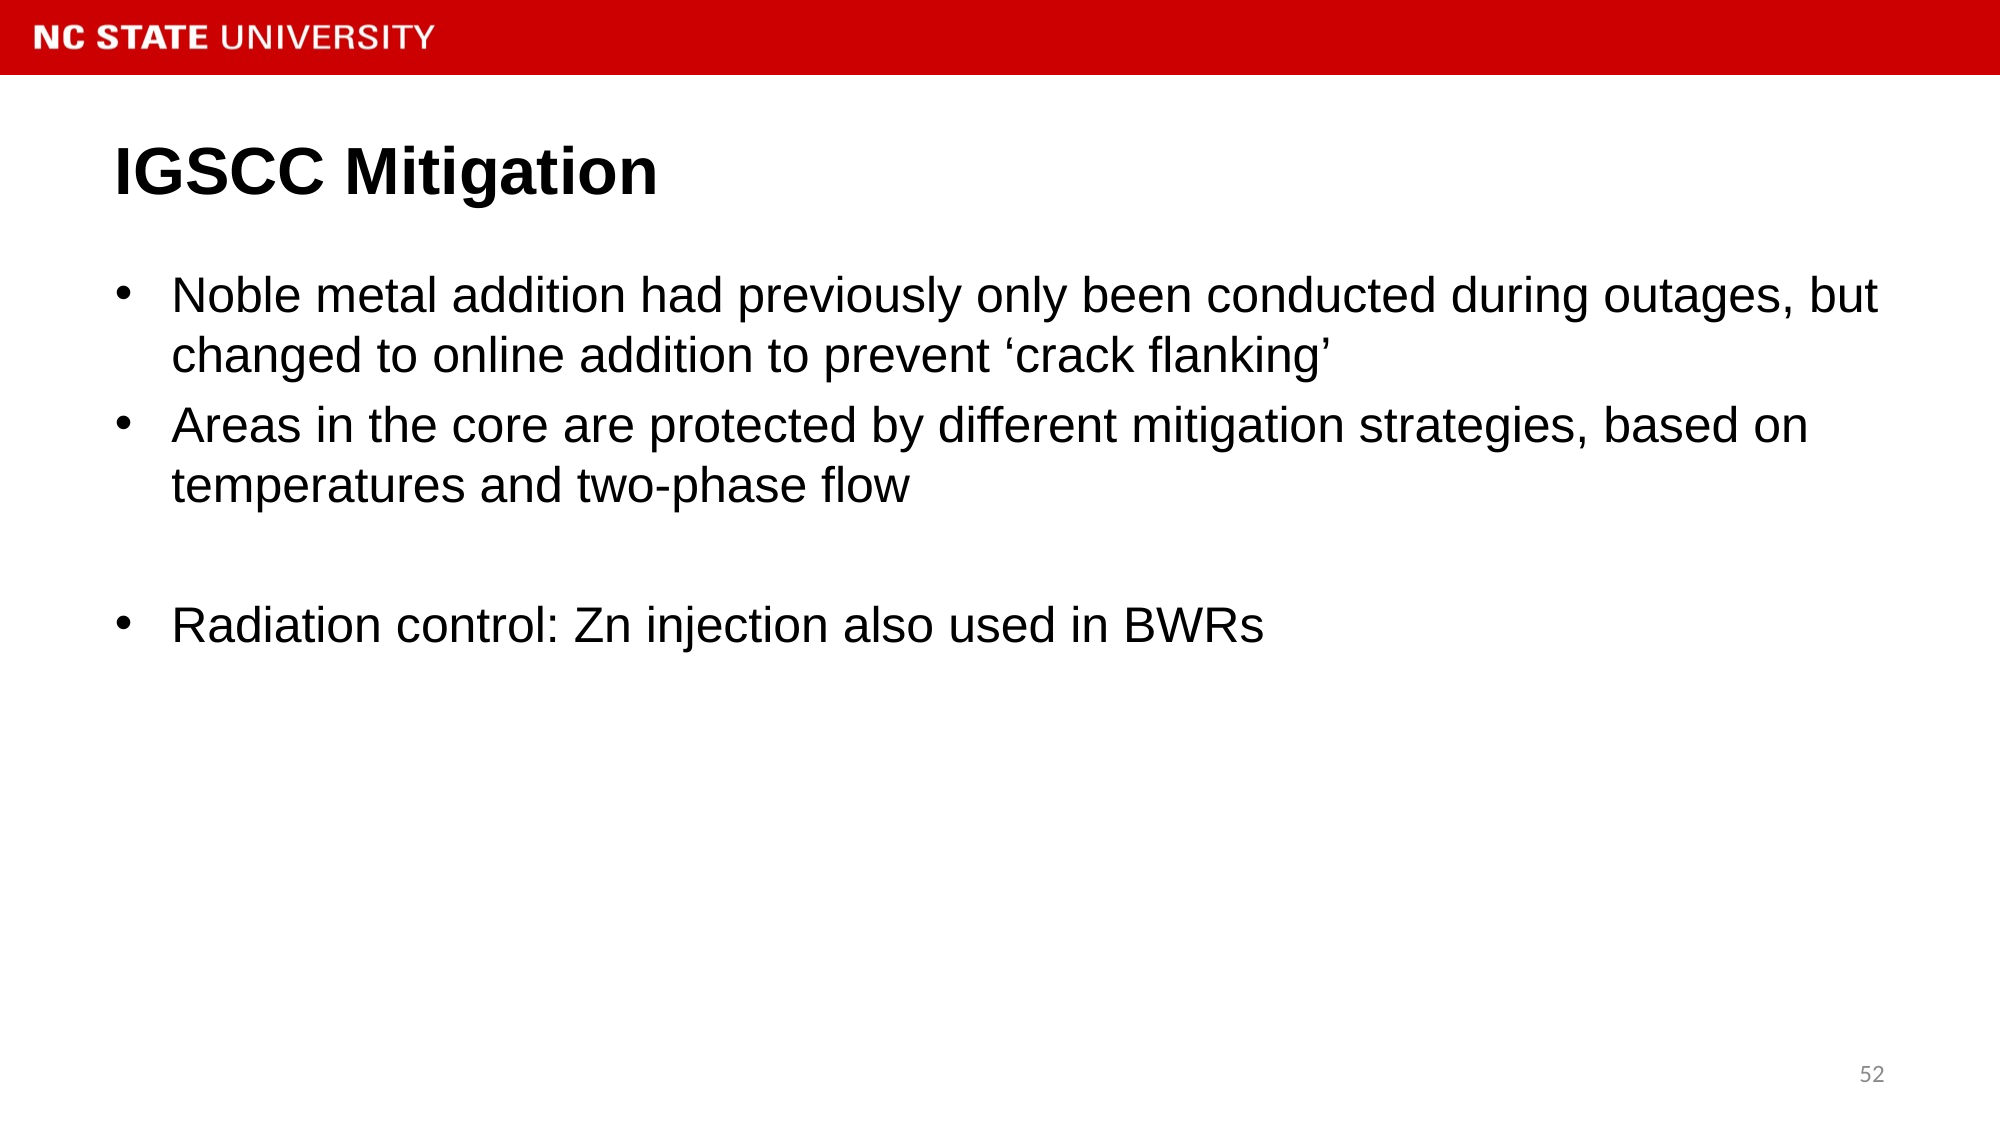

# IGSCC Mitigation
Noble metal addition had previously only been conducted during outages, but changed to online addition to prevent ‘crack flanking’
Areas in the core are protected by different mitigation strategies, based on temperatures and two-phase flow

Radiation control: Zn injection also used in BWRs

52